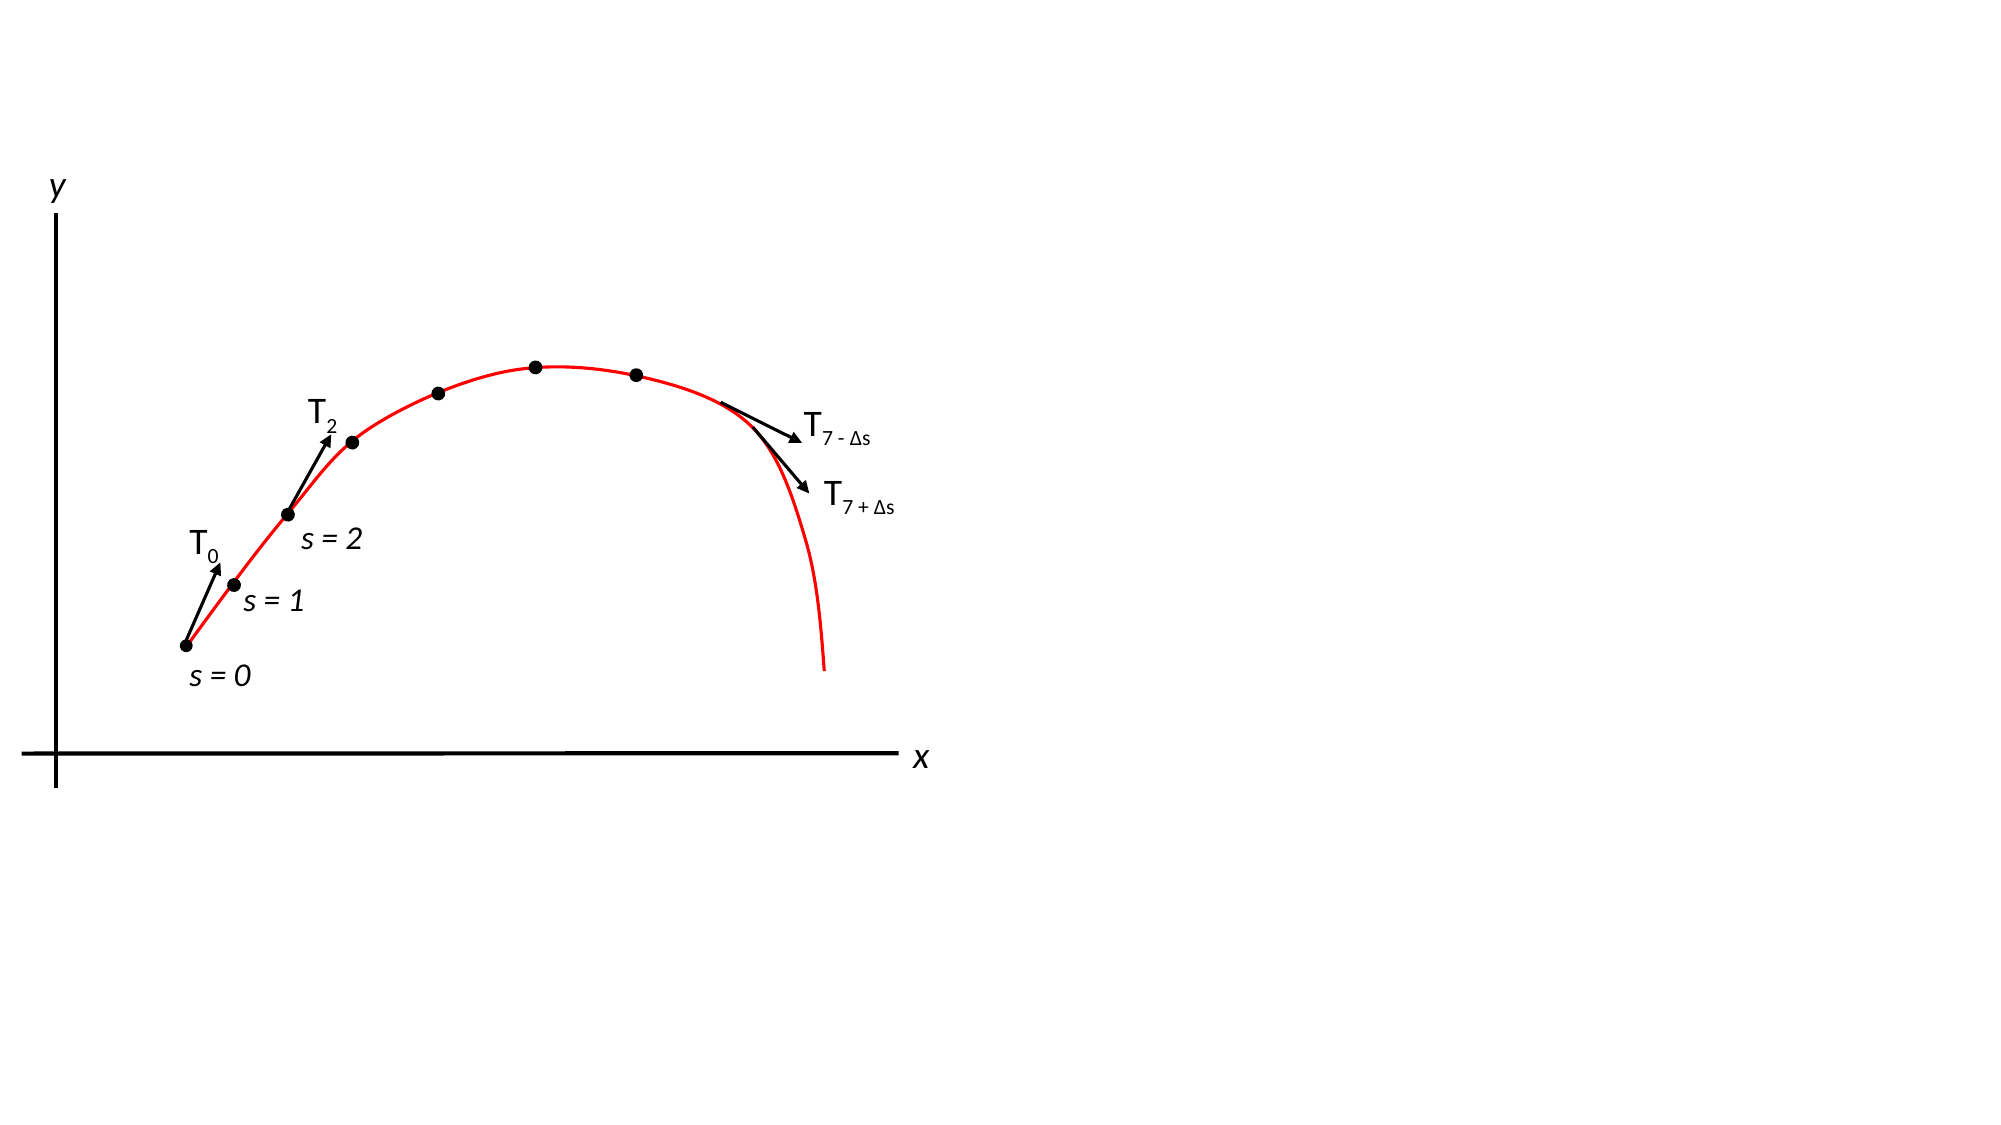

y

T2
T7 - Δs

T7 + Δs
s = 2
T0
s = 1

s = 0
x